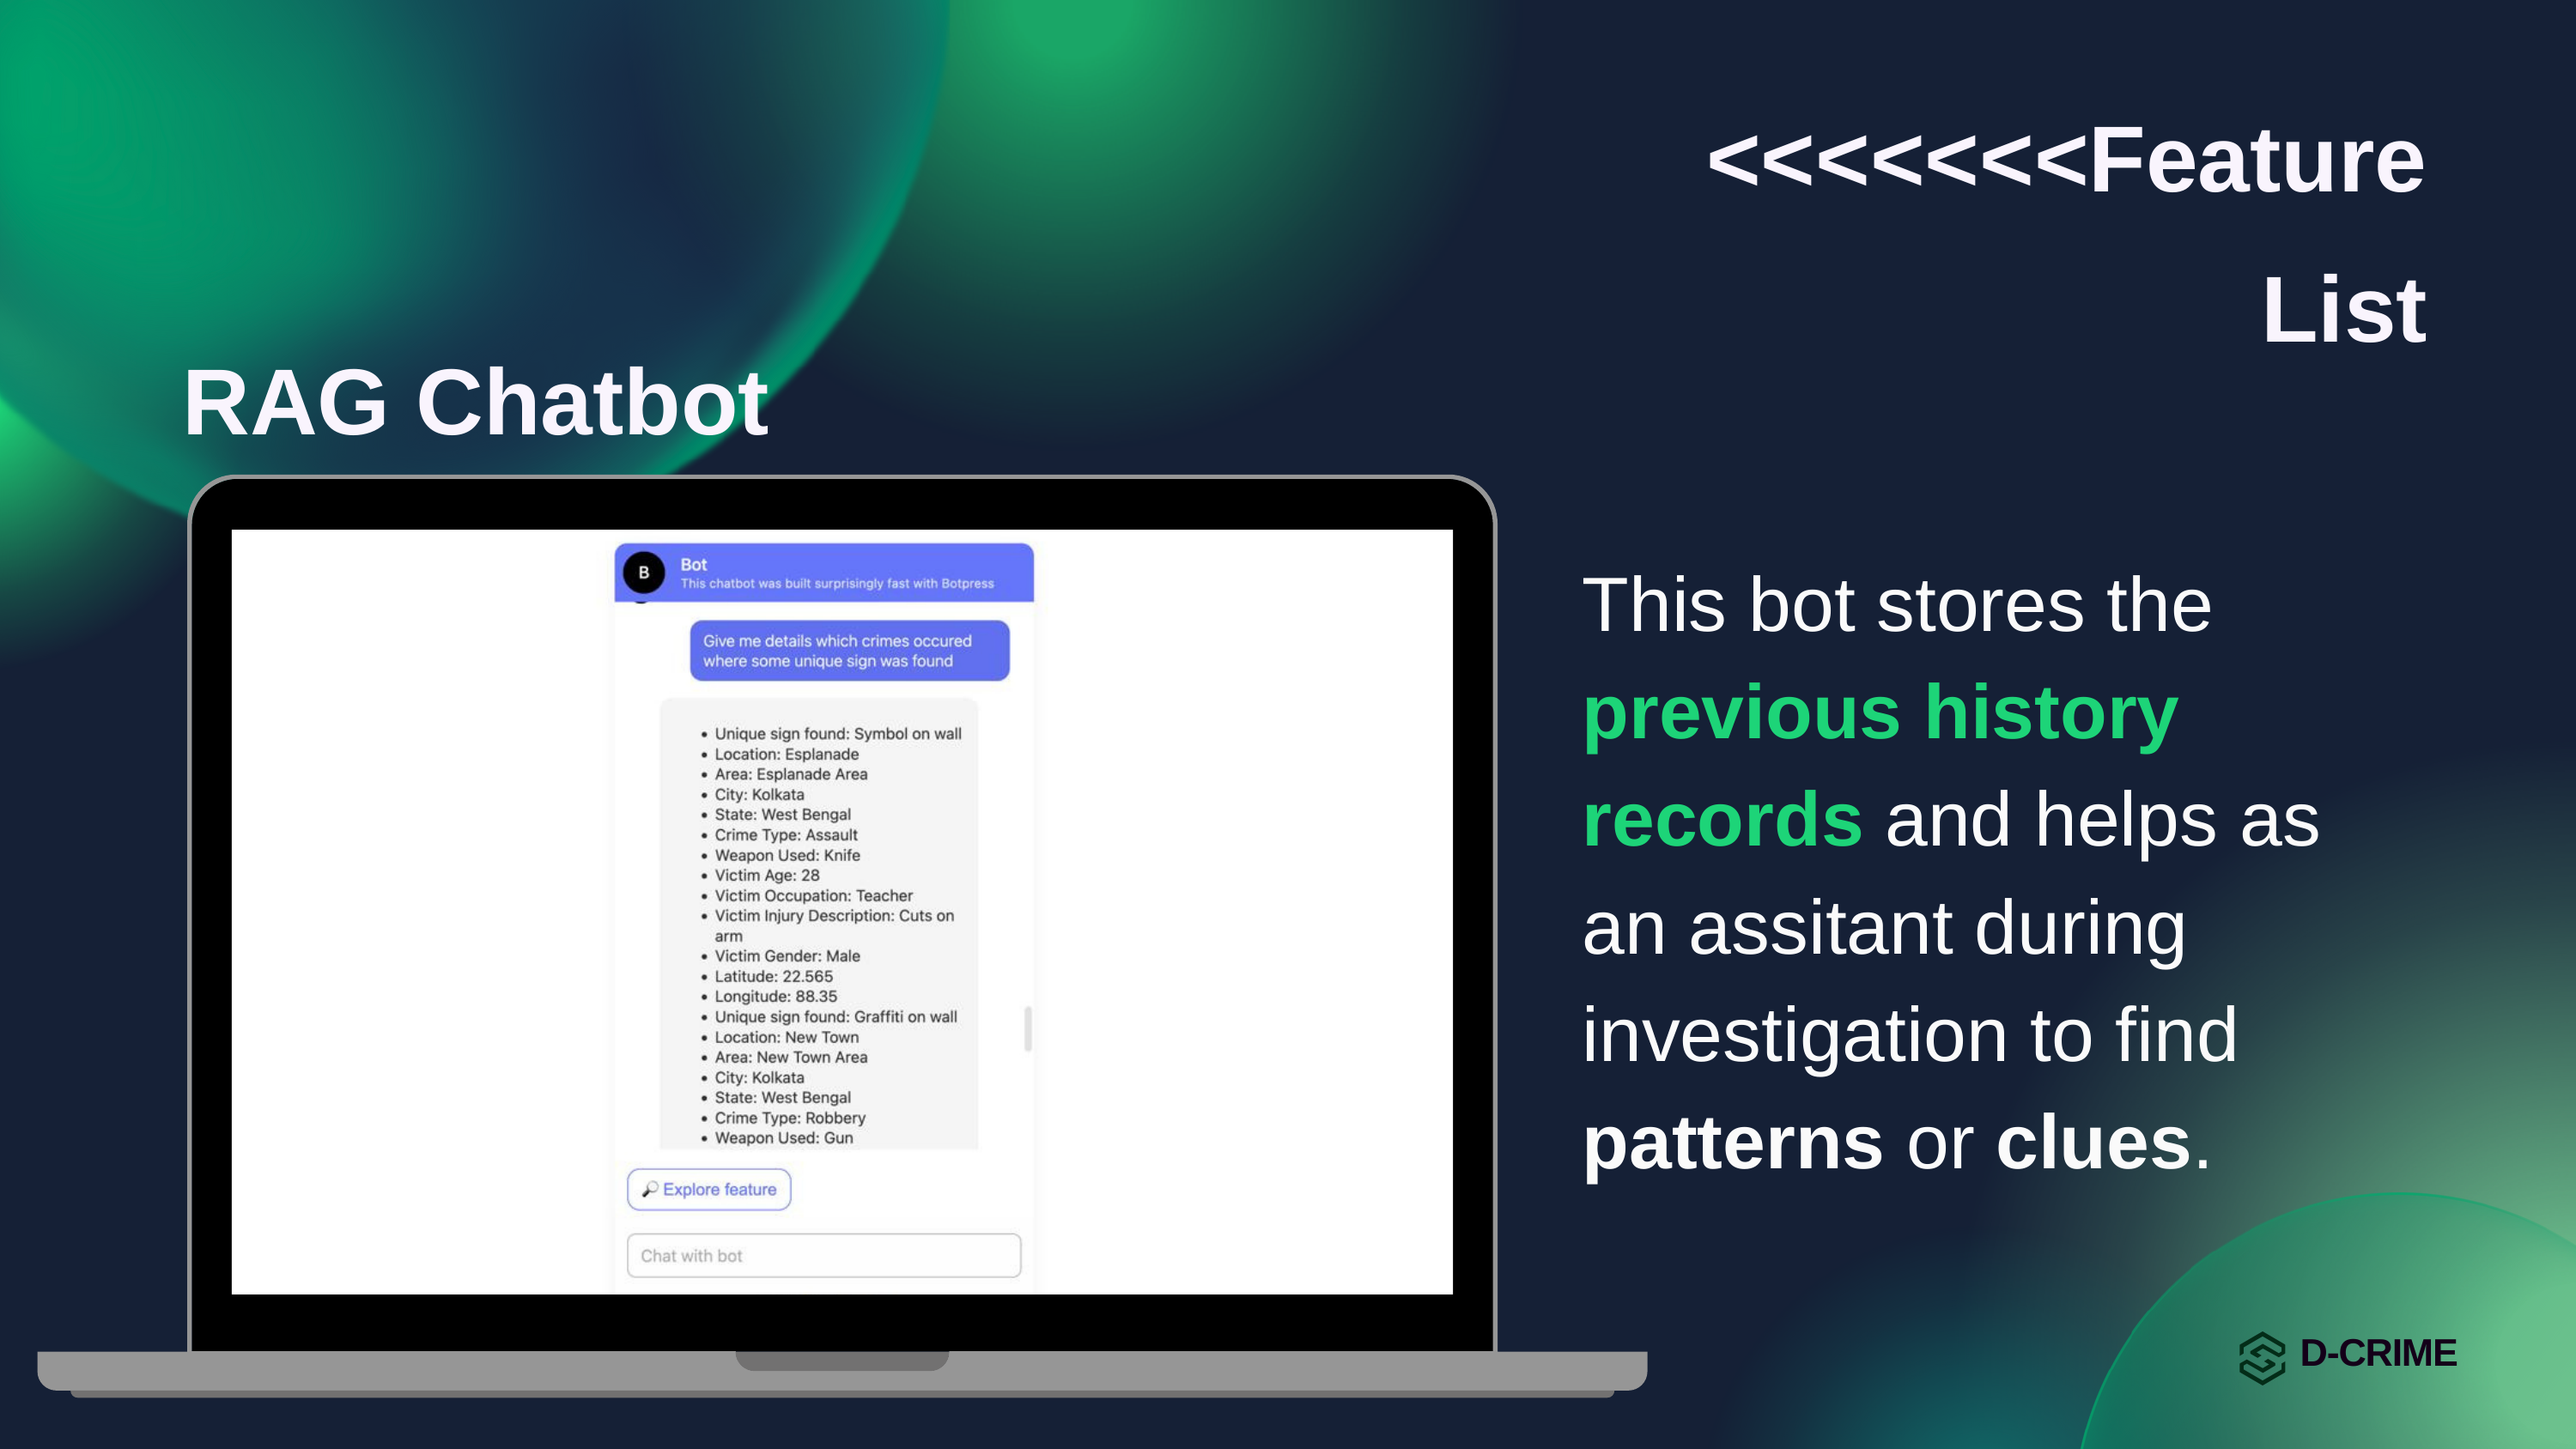

<<<<<<<Feature List

RAG Chatbot

This bot stores the previous history records and helps as an assitant during investigation to find patterns or clues.

D-CRIME